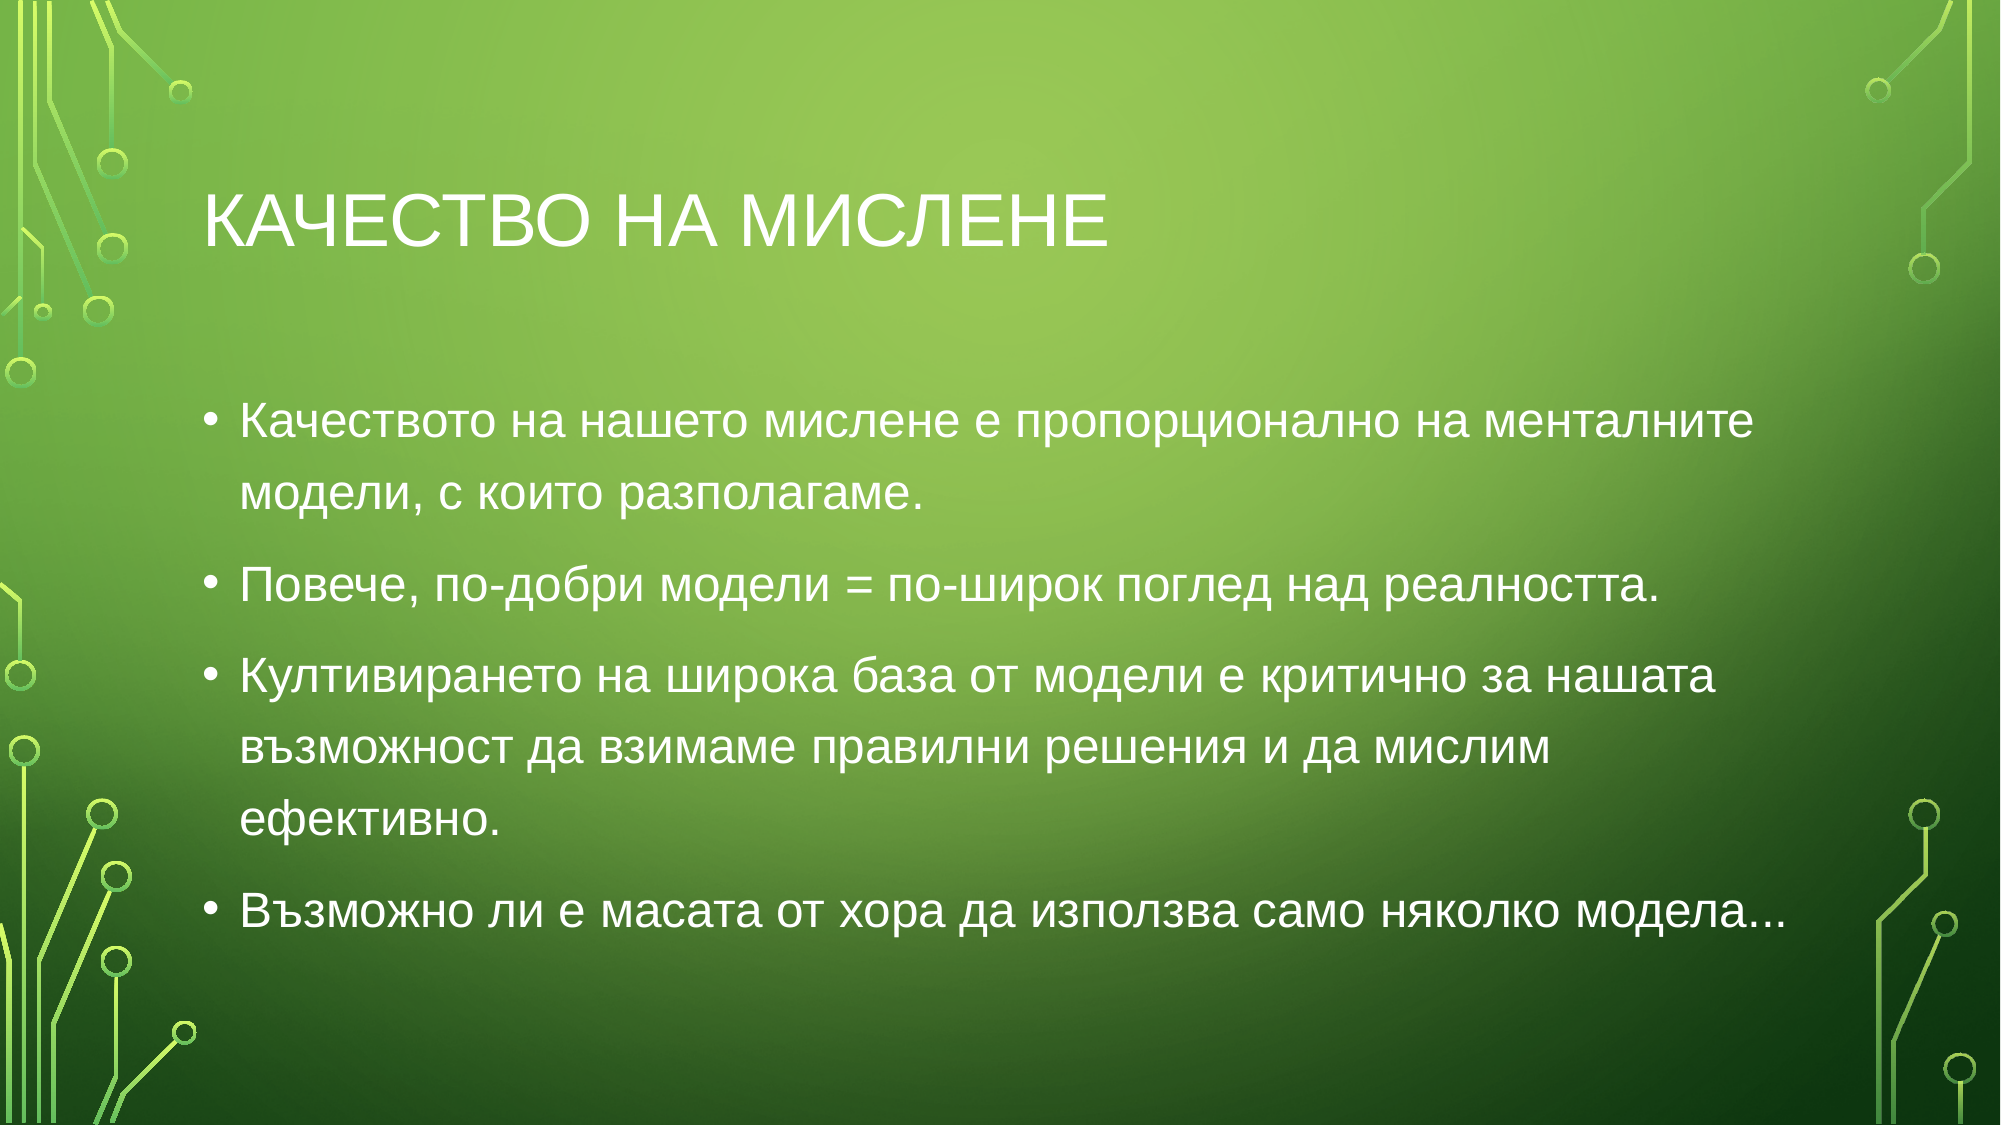

# КАЧЕСТВО НА МИСЛЕНЕ
Качеството на нашето мислене е пропорционално на менталните модели, с които разполагаме.
Повече, по-добри модели = по-широк поглед над реалността.
Култивирането на широка база от модели е критично за нашата възможност да взимаме правилни решения и да мислим ефективно.
Възможно ли е масата от хора да използва само няколко модела...